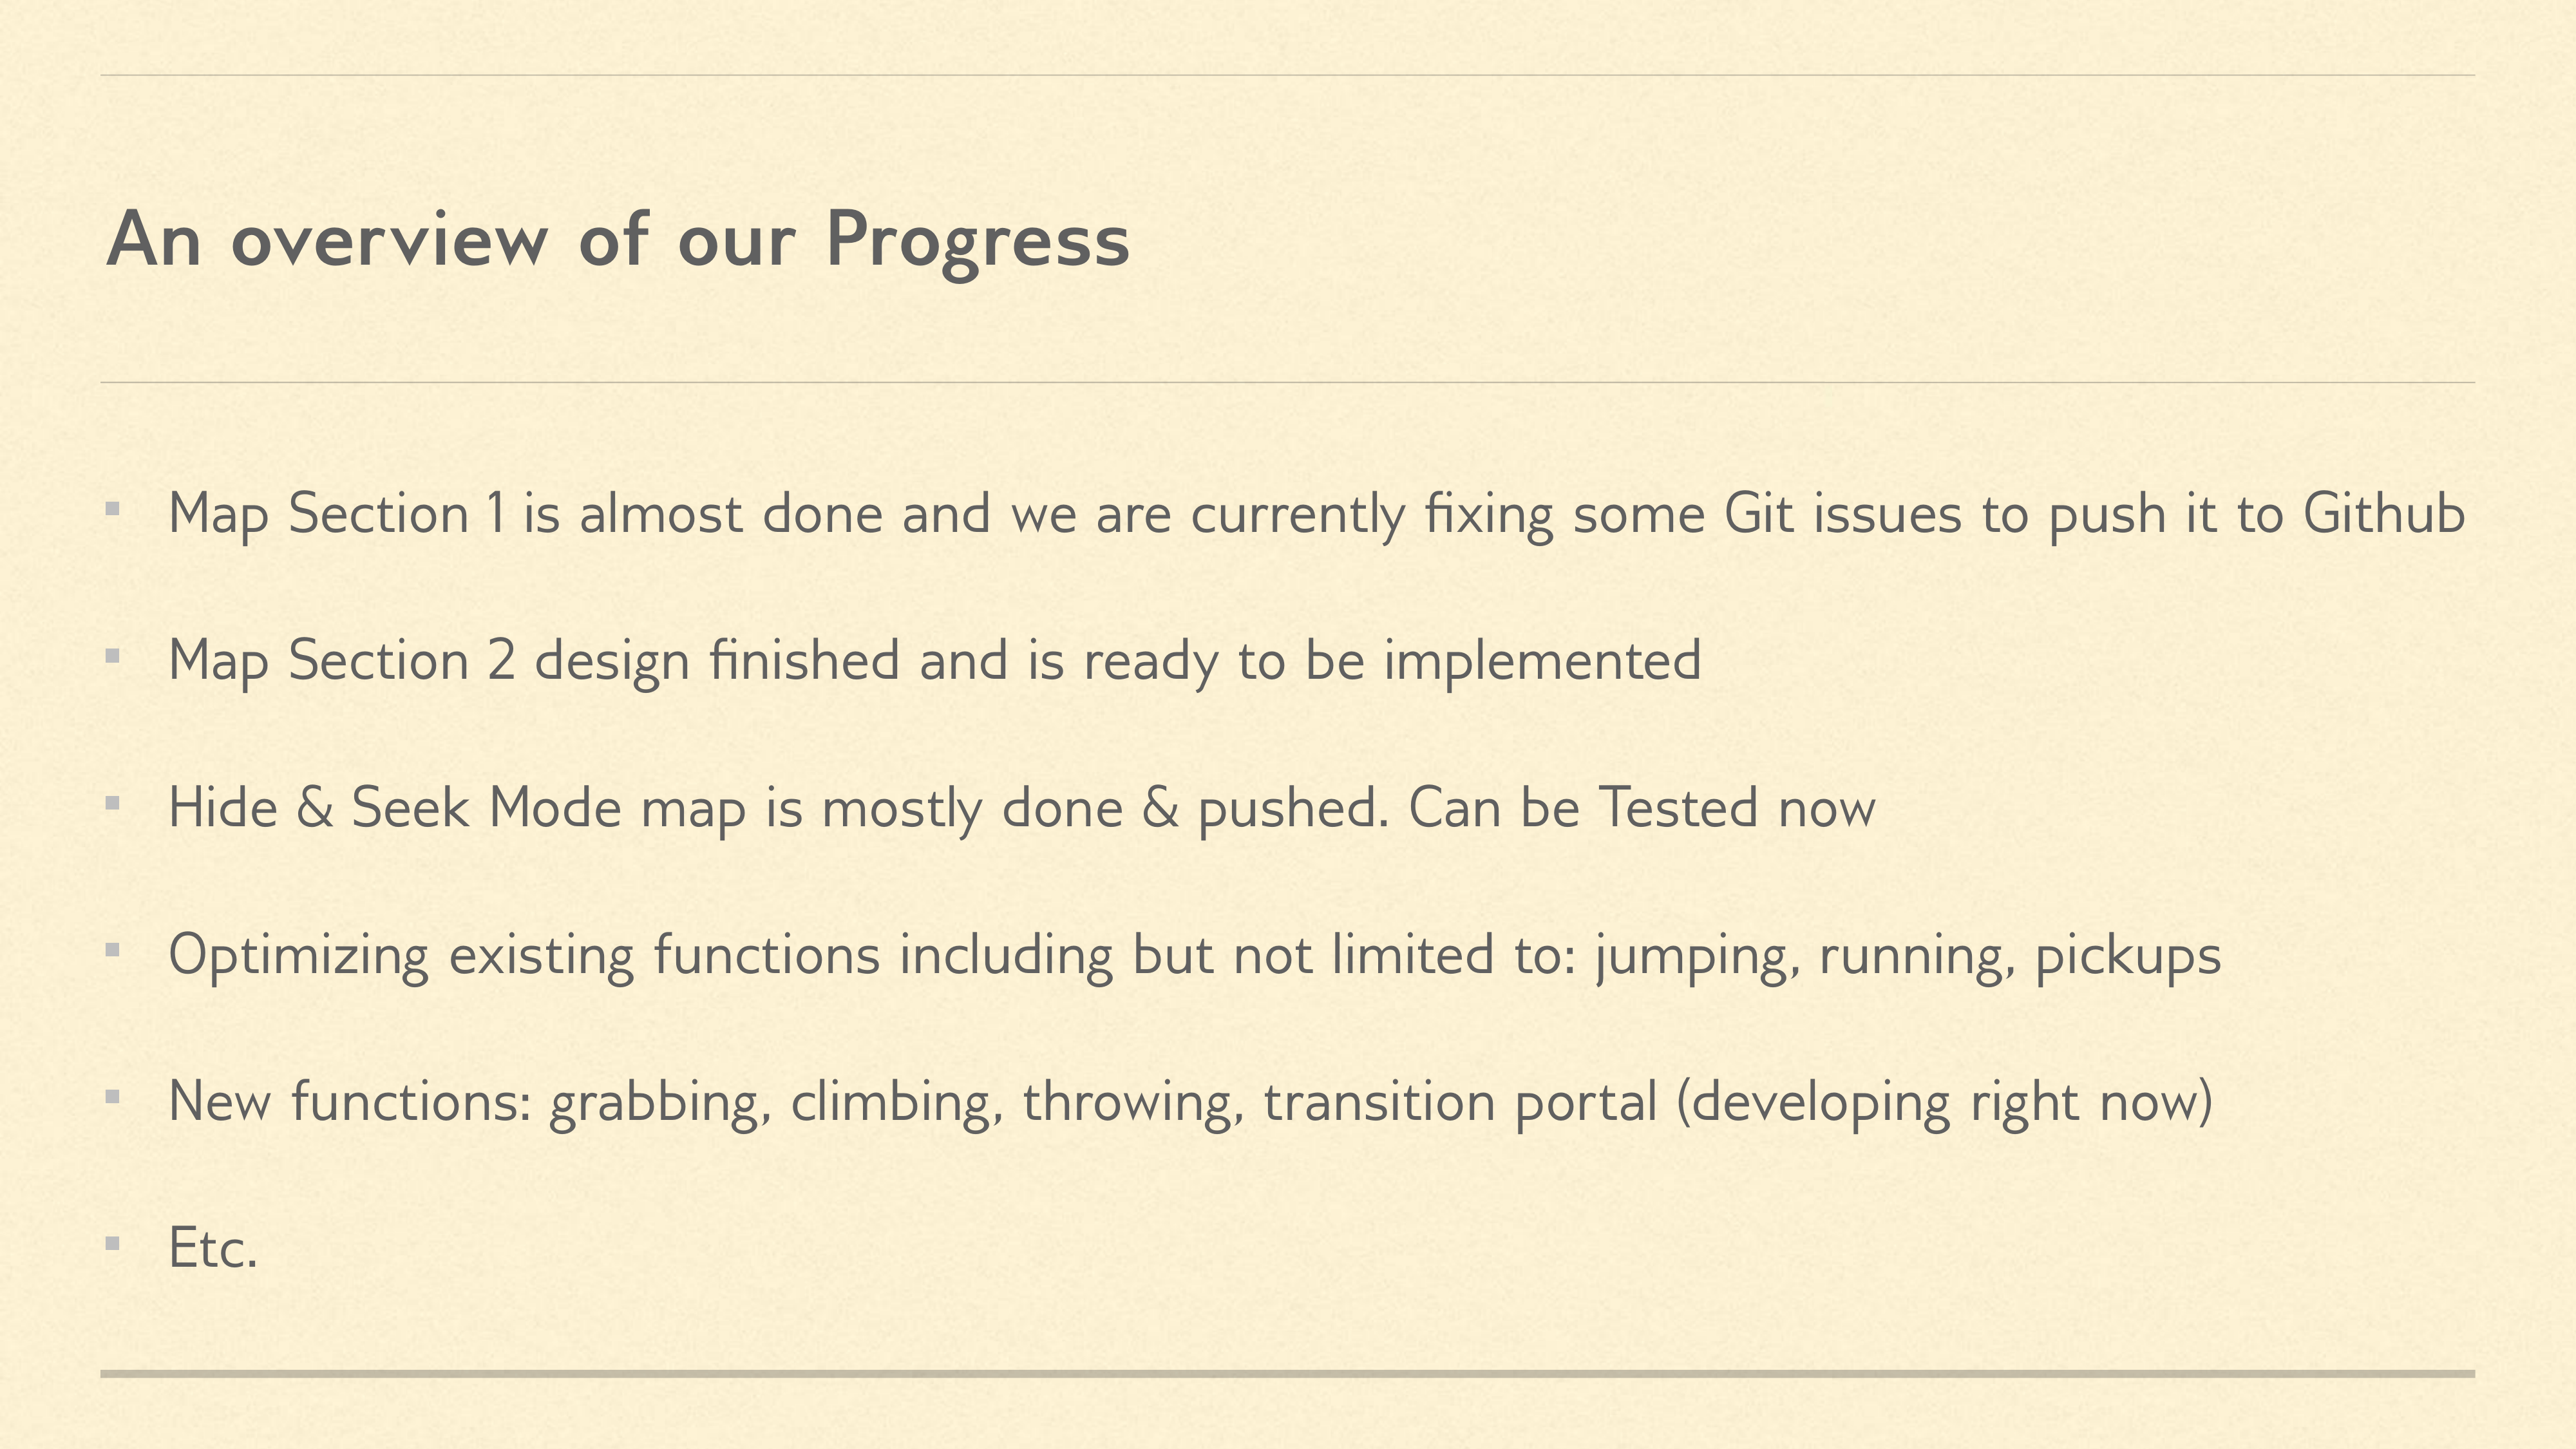

An overview of our Progress
Map Section 1 is almost done and we are currently fixing some Git issues to push it to Github
Map Section 2 design finished and is ready to be implemented
Hide & Seek Mode map is mostly done & pushed. Can be Tested now
Optimizing existing functions including but not limited to: jumping, running, pickups
New functions: grabbing, climbing, throwing, transition portal (developing right now)
Etc.